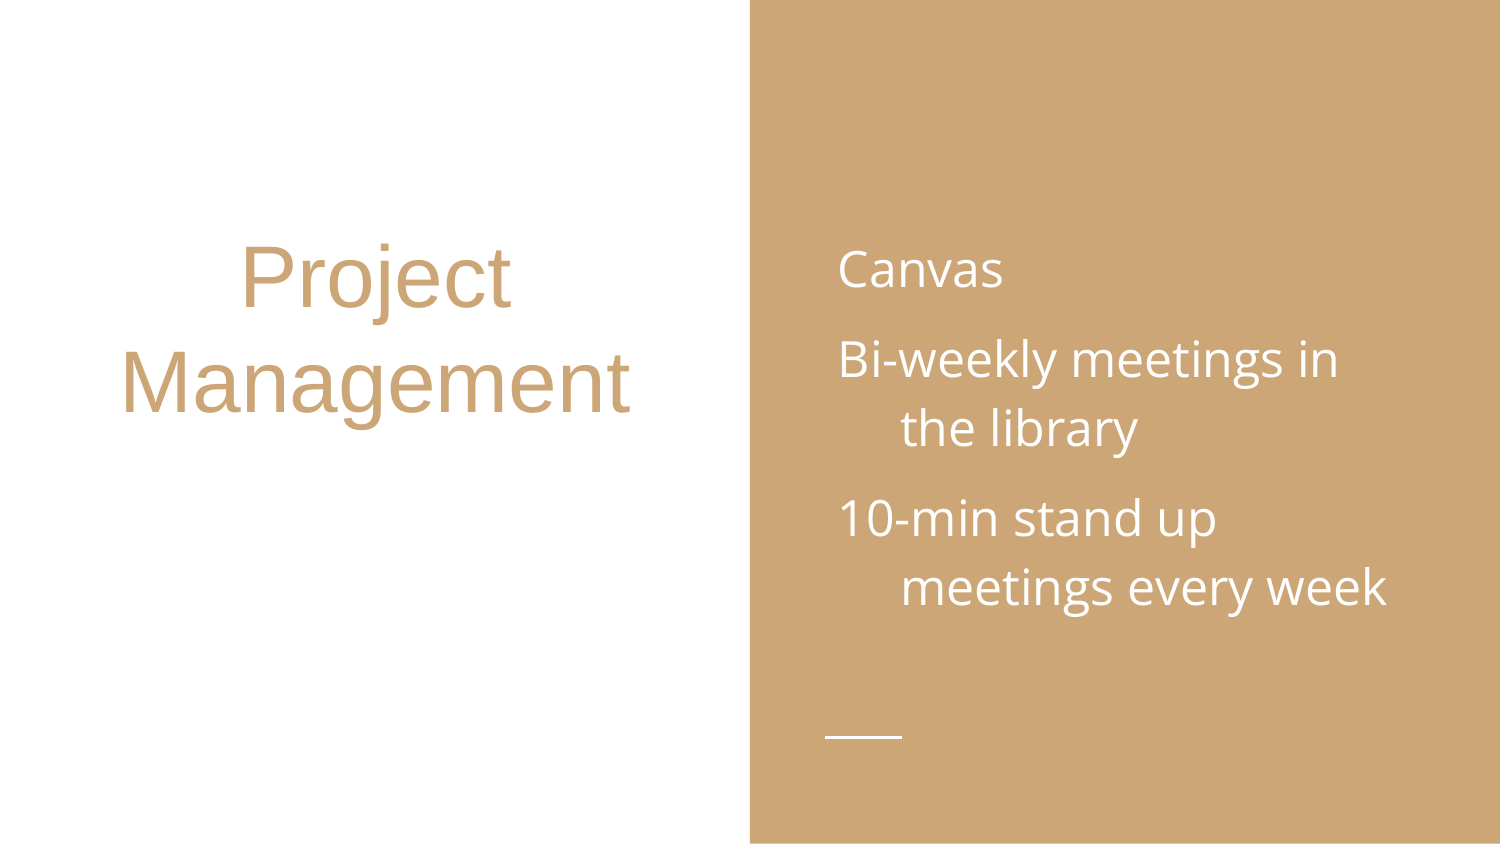

Canvas
Bi-weekly meetings in the library
10-min stand up meetings every week
# Project Management